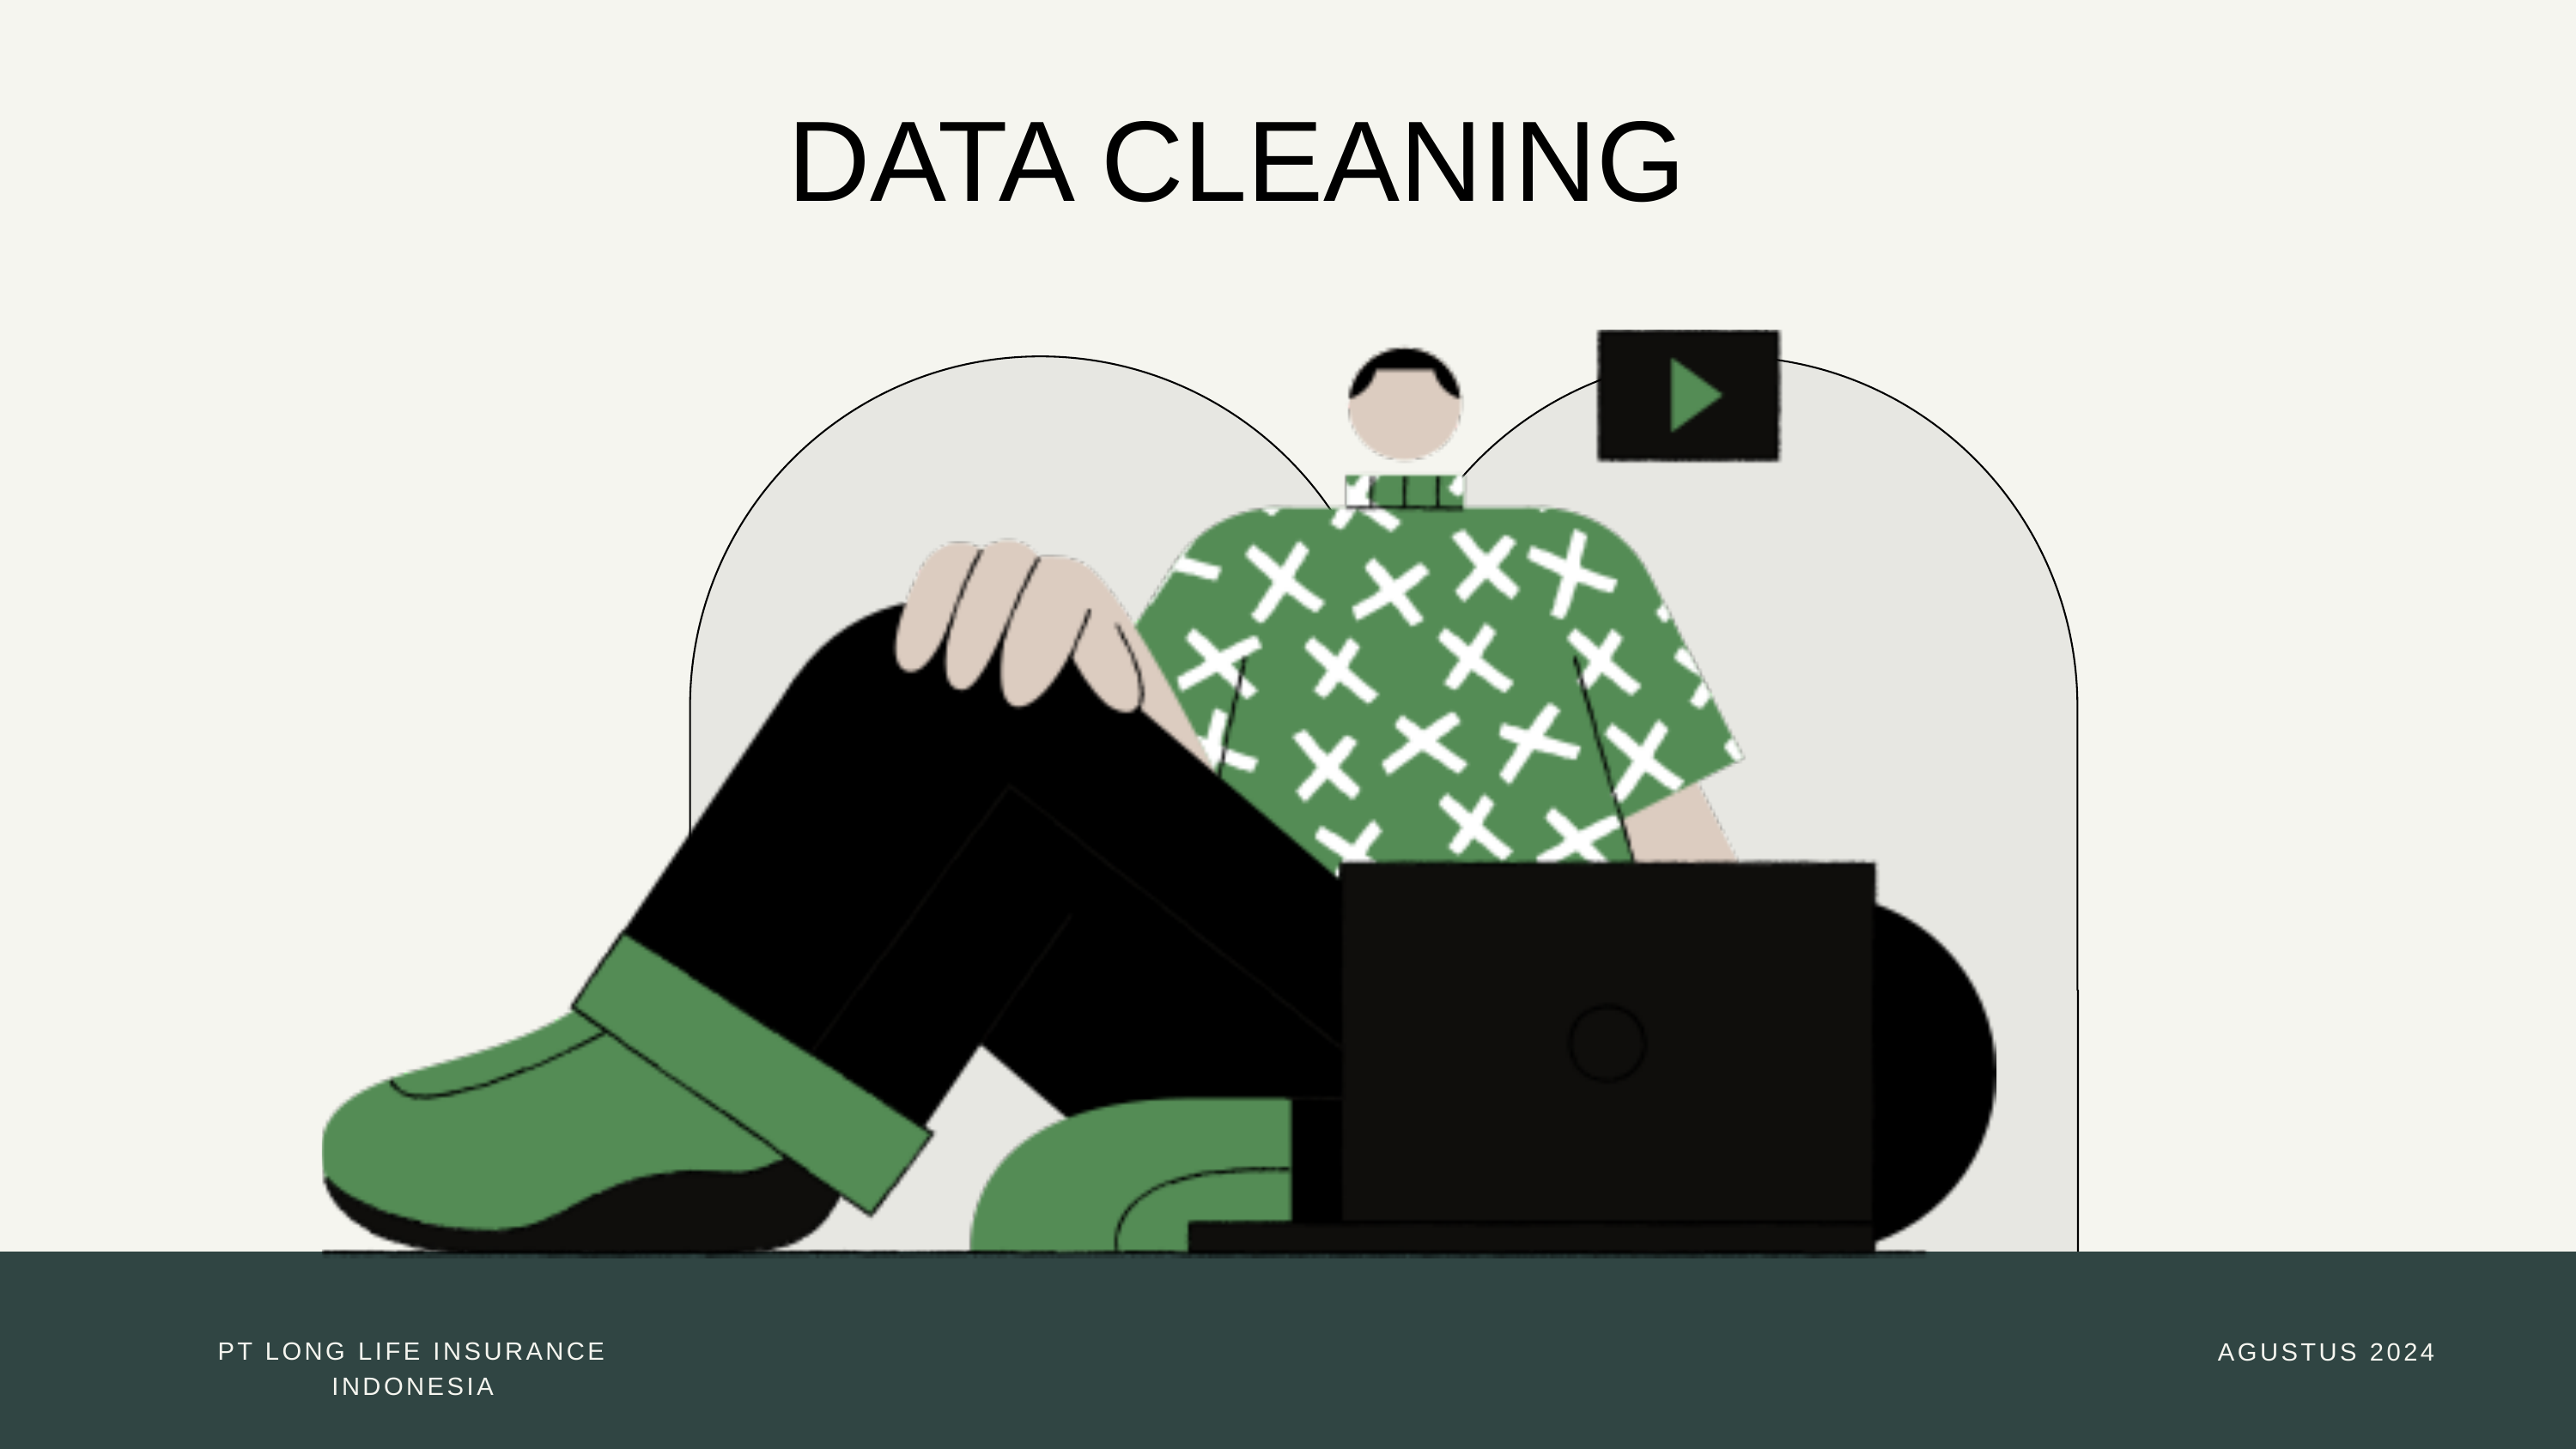

DATA CLEANING

PT LONG LIFE INSURANCE INDONESIA
AGUSTUS 2024